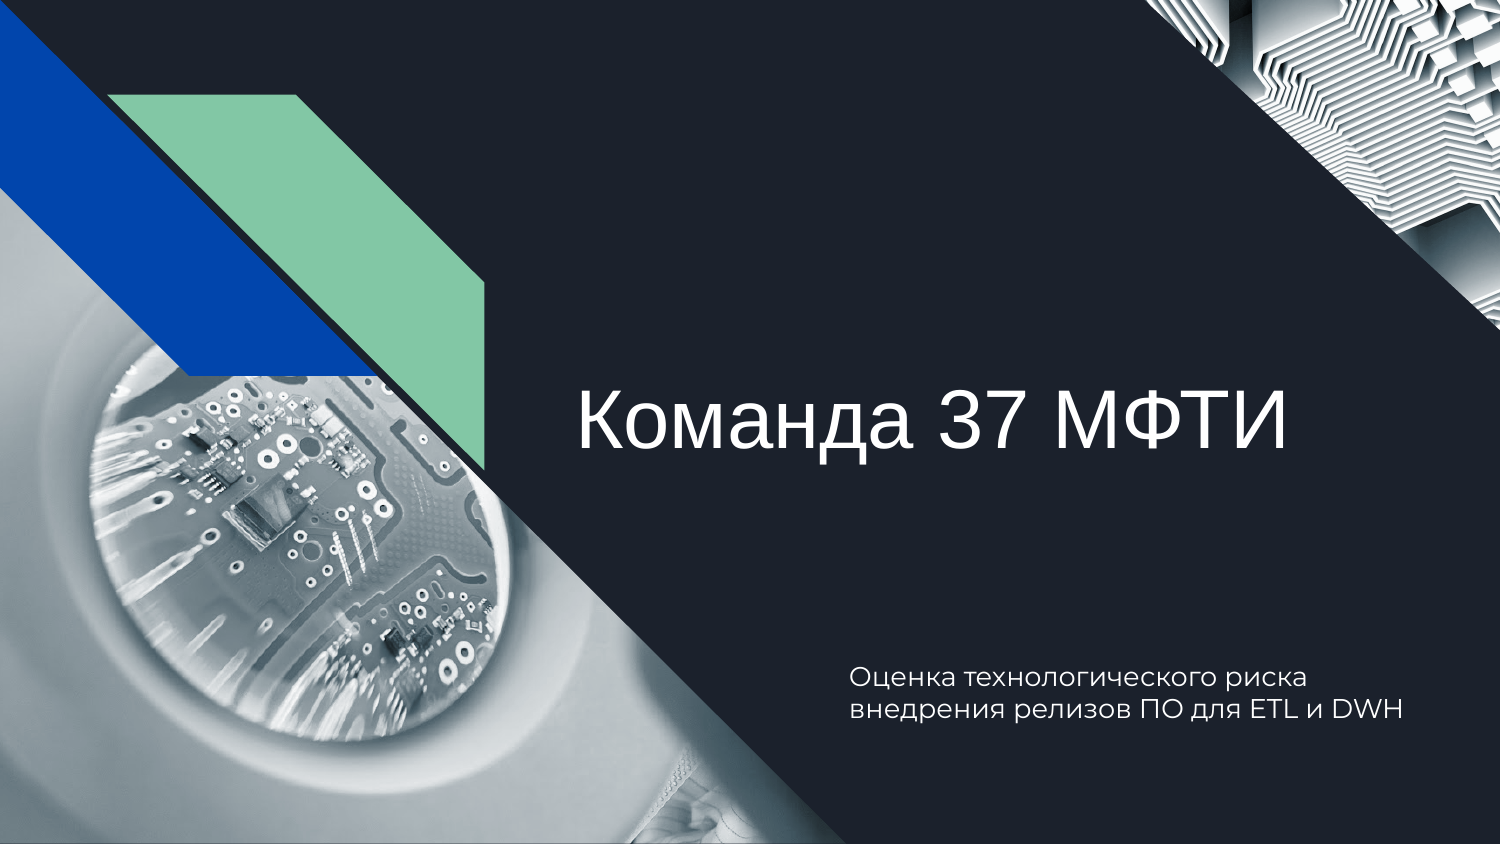

# Команда 37 МФТИ
Оценка технологического риска внедрения релизов ПО для ETL и DWH